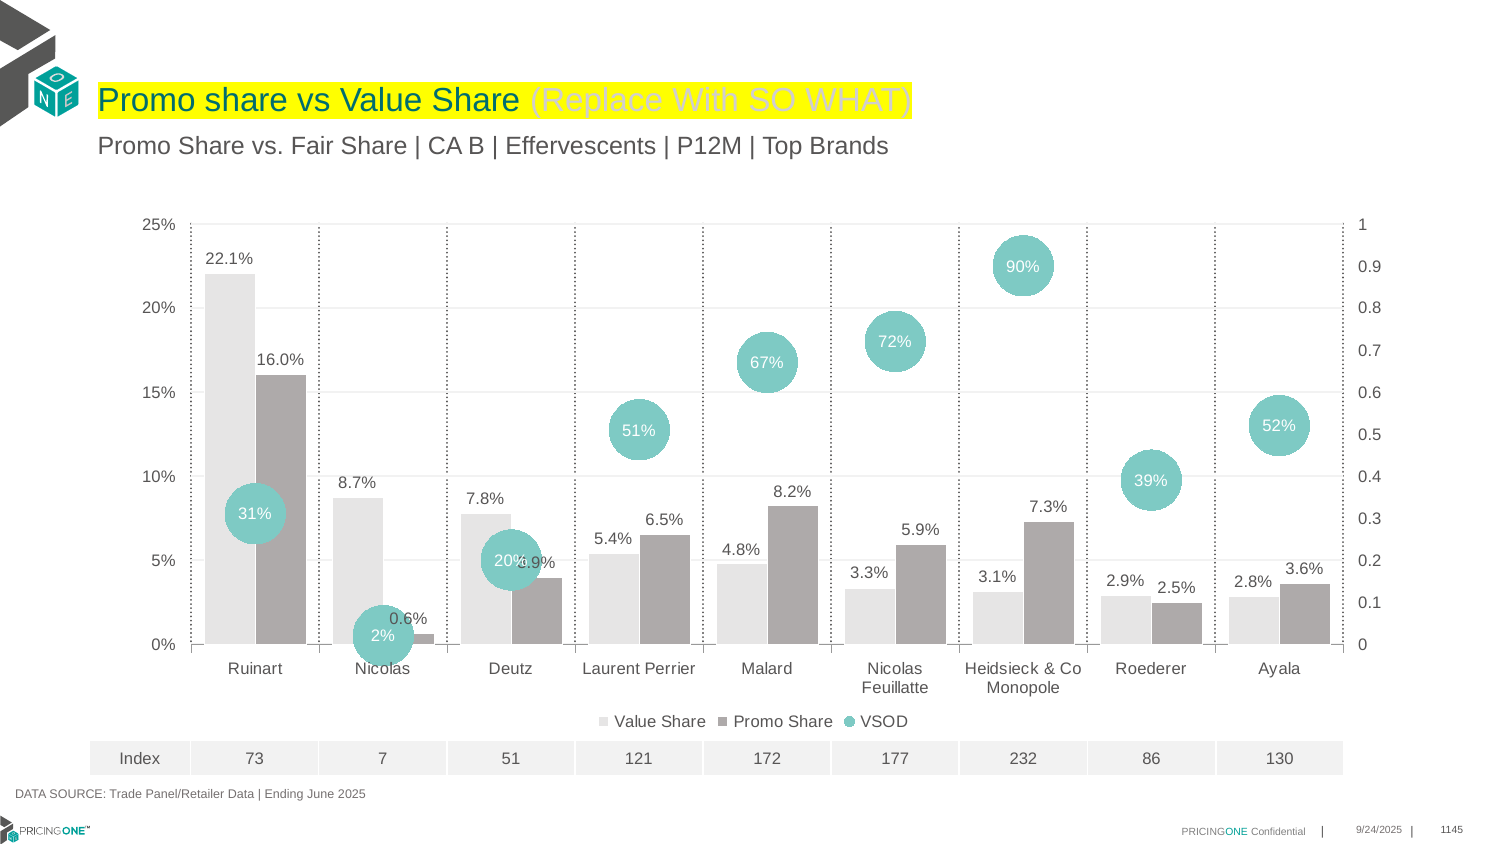

# Promo share vs Value Share (Replace With SO WHAT)
Promo Share vs. Fair Share | CA B | Effervescents | P12M | Top Brands

### Chart

| Category | Value Share | Promo Share | VSOD |
|---|---|---|---|
| Ruinart | 0.22055205375134826 | 0.16048511523235465 | 0.31 |
| Nicolas | 0.08723031703536242 | 0.006453496114531531 | 0.02 |
| Deutz | 0.07780994800827071 | 0.03938117676493891 | 0.2 |
| Laurent Perrier | 0.05384941292638106 | 0.06538375138382402 | 0.51 |
| Malard | 0.047654806626748016 | 0.0820864905146682 | 0.67 |
| Nicolas Feuillatte | 0.03332052502692414 | 0.059073379328527555 | 0.72 |
| Heidsieck & Co Monopole | 0.03126681475286883 | 0.07256362900199217 | 0.9 |
| Roederer | 0.028887899456916857 | 0.024916499755855106 | 0.39 |
| Ayala | 0.027963319091537153 | 0.03623406164288664 | 0.52 |
| Index | 73 | 7 | 51 | 121 | 172 | 177 | 232 | 86 | 130 |
| --- | --- | --- | --- | --- | --- | --- | --- | --- | --- |
DATA SOURCE: Trade Panel/Retailer Data | Ending June 2025

9/24/2025
1145